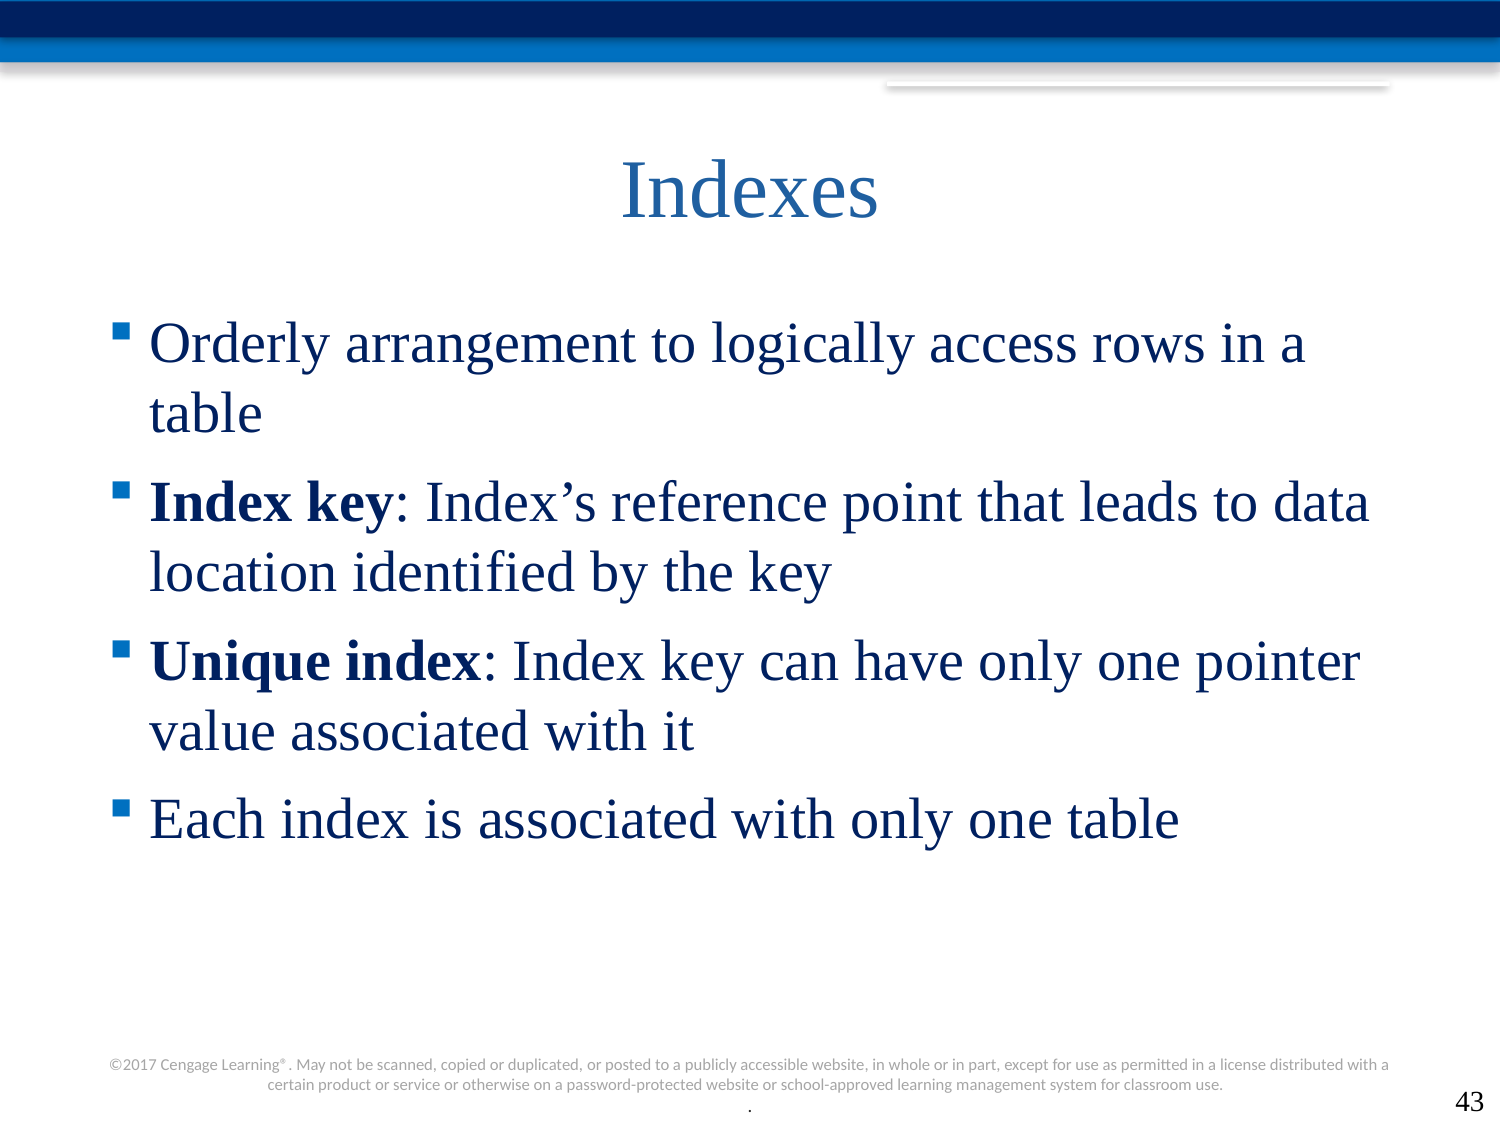

# Indexes
Orderly arrangement to logically access rows in a table
Index key: Index’s reference point that leads to data location identified by the key
Unique index: Index key can have only one pointer value associated with it
Each index is associated with only one table
43